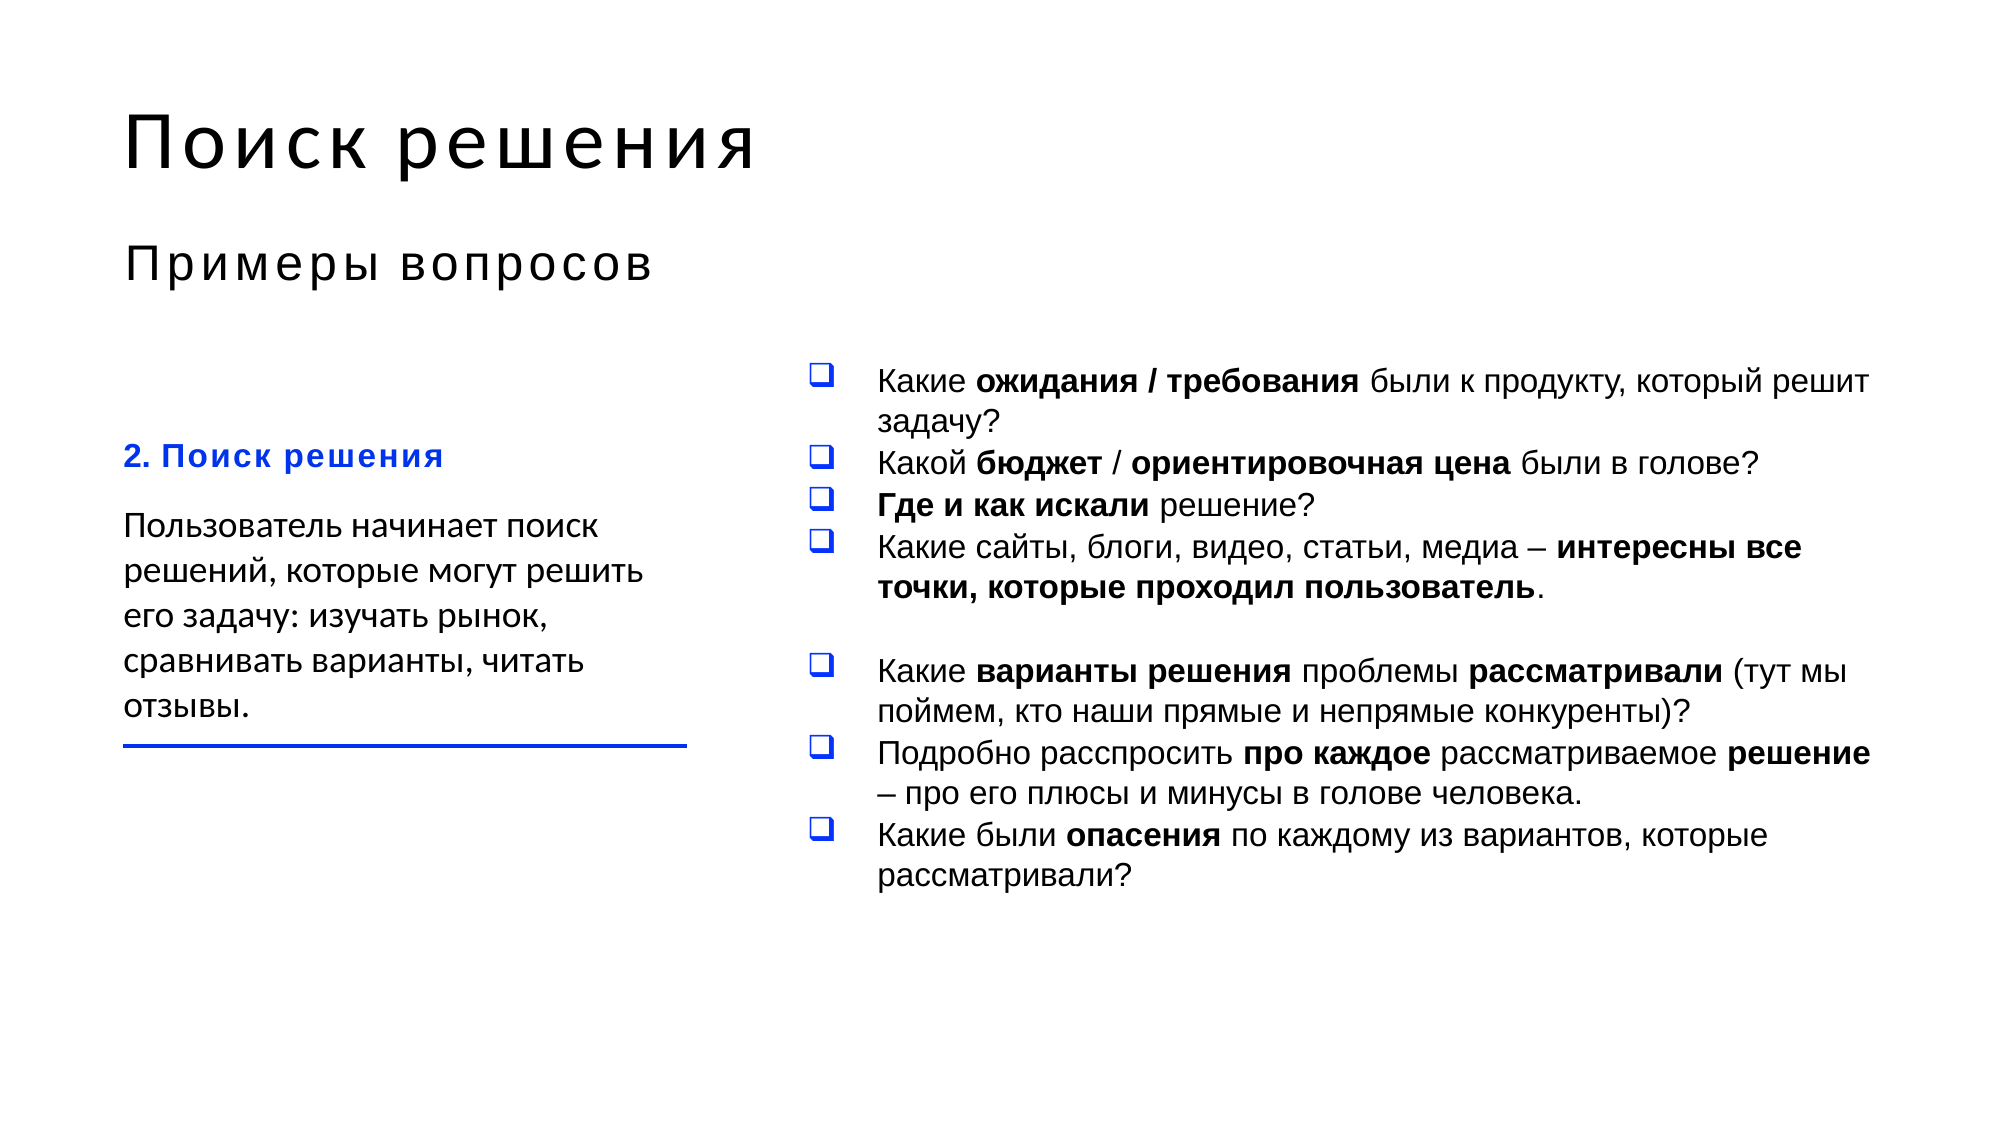

# Поиск решения
Примеры вопросов
Какие ожидания / требования были к продукту, который решит задачу?
Какой бюджет / ориентировочная цена были в голове?
Где и как искали решение?
Какие сайты, блоги, видео, статьи, медиа – интересны все точки, которые проходил пользователь.

Какие варианты решения проблемы рассматривали (тут мы поймем, кто наши прямые и непрямые конкуренты)?
Подробно расспросить про каждое рассматриваемое решение – про его плюсы и минусы в голове человека.
Какие были опасения по каждому из вариантов, которые рассматривали?

2. Поиск решения
Пользователь начинает поиск решений, которые могут решить его задачу: изучать рынок, сравнивать варианты, читать отзывы.